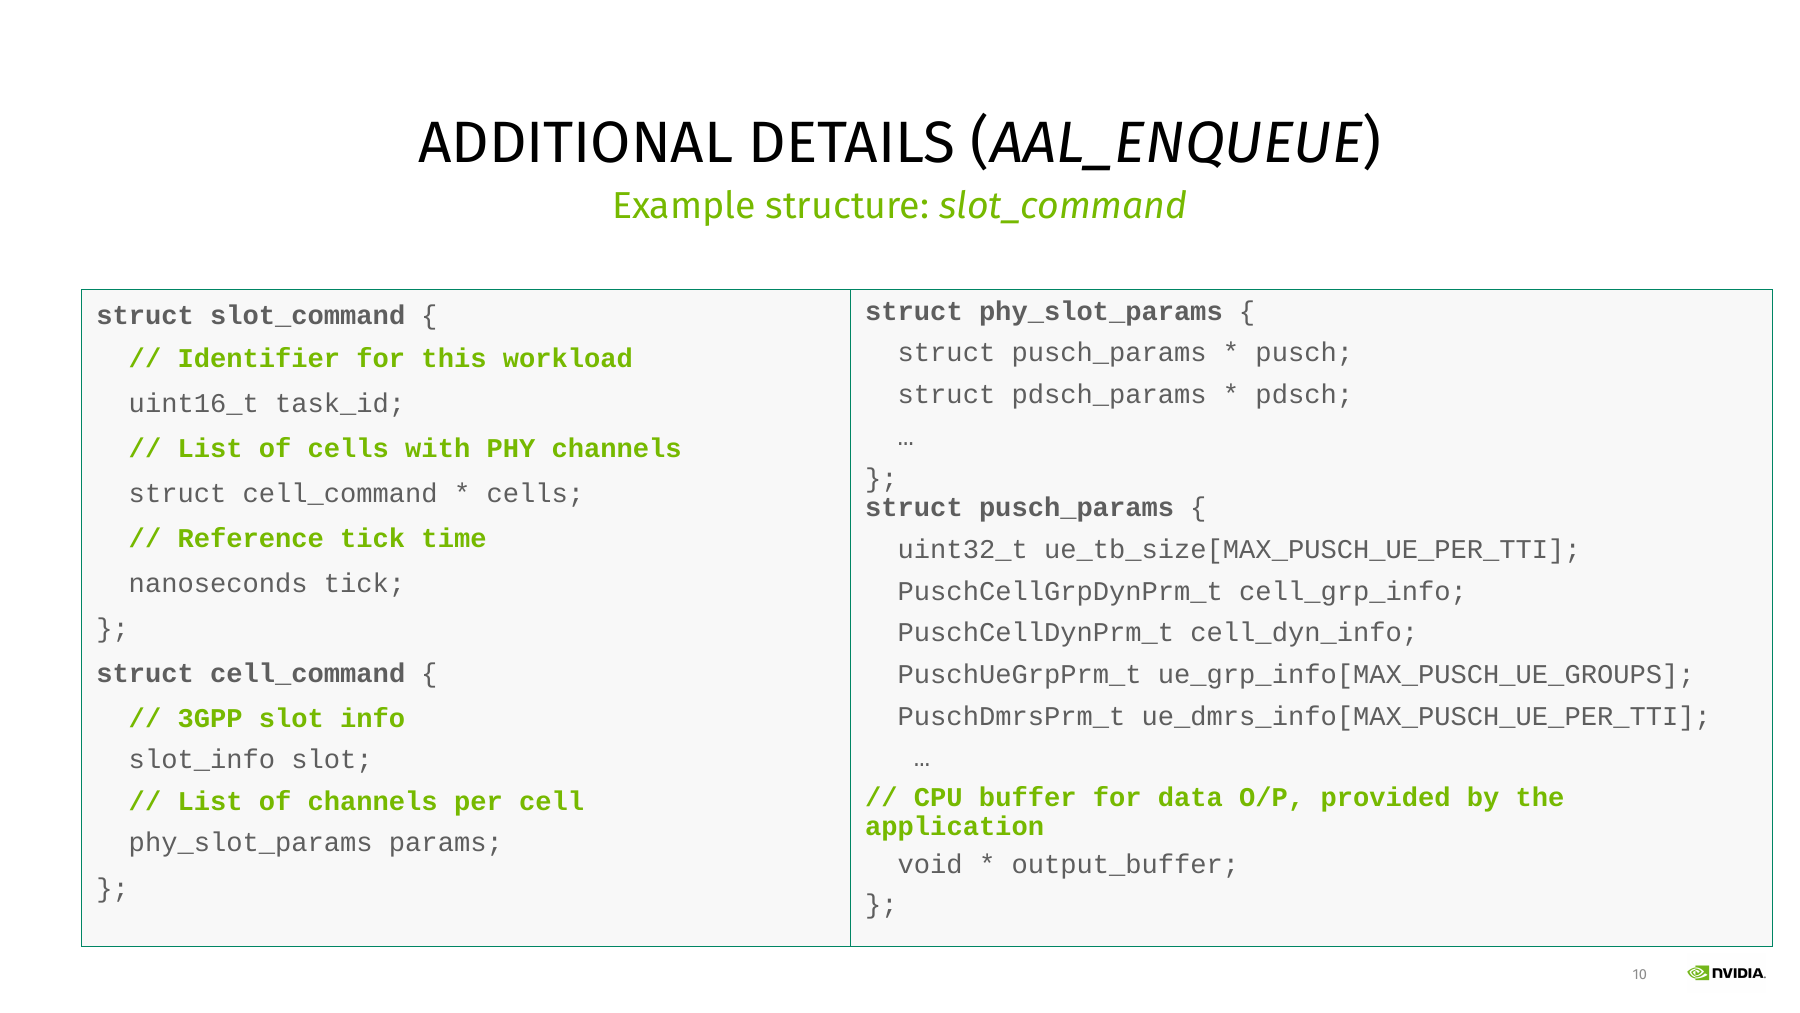

# Additional details (AAL_enqueue)
Example structure: slot_command
struct phy_slot_params {
  struct pusch_params * pusch;
  struct pdsch_params * pdsch;
  …
};
struct pusch_params {
  uint32_t ue_tb_size[MAX_PUSCH_UE_PER_TTI];
  PuschCellGrpDynPrm_t cell_grp_info;
  PuschCellDynPrm_t cell_dyn_info;
  PuschUeGrpPrm_t ue_grp_info[MAX_PUSCH_UE_GROUPS];
  PuschDmrsPrm_t ue_dmrs_info[MAX_PUSCH_UE_PER_TTI];
   …
// CPU buffer for data O/P, provided by the application
  void * output_buffer;
};

struct slot_command {
  // Identifier for this workload
  uint16_t task_id;
  // List of cells with PHY channels
  struct cell_command * cells;
  // Reference tick time
  nanoseconds tick;
};
struct cell_command {
  // 3GPP slot info
  slot_info slot;
  // List of channels per cell
  phy_slot_params params;
};